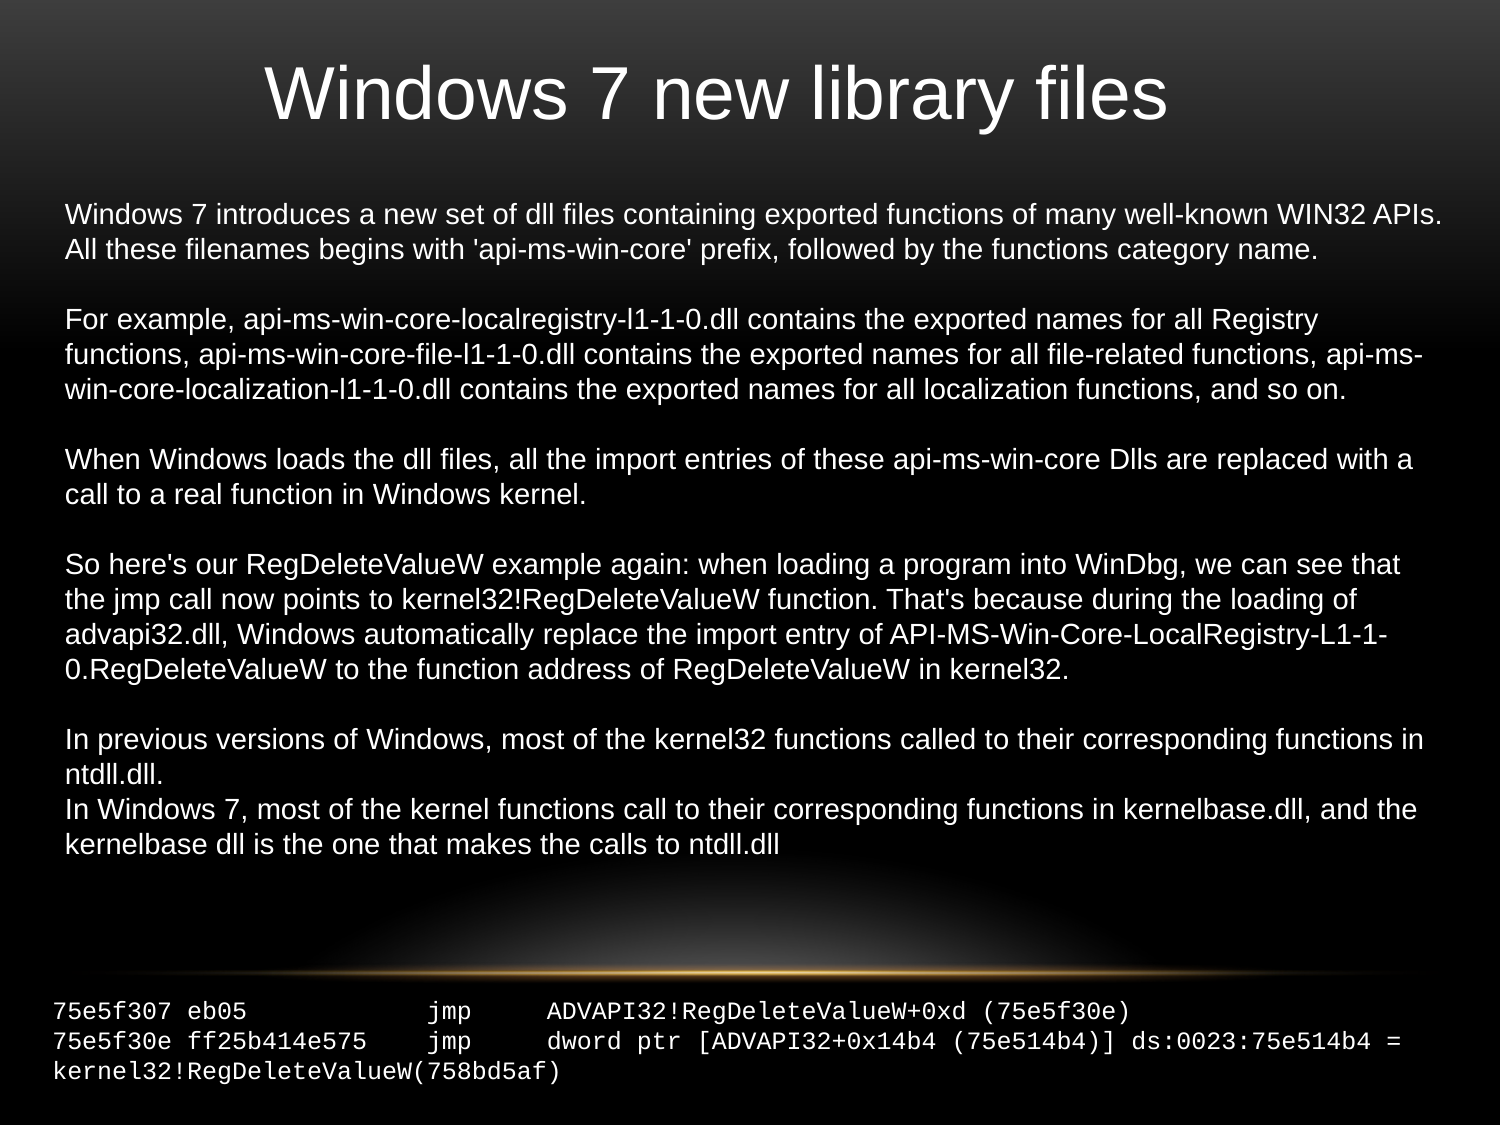

Windows 7 new library files
Windows 7 introduces a new set of dll files containing exported functions of many well-known WIN32 APIs. All these filenames begins with 'api-ms-win-core' prefix, followed by the functions category name.

For example, api-ms-win-core-localregistry-l1-1-0.dll contains the exported names for all Registry functions, api-ms-win-core-file-l1-1-0.dll contains the exported names for all file-related functions, api-ms-win-core-localization-l1-1-0.dll contains the exported names for all localization functions, and so on.

When Windows loads the dll files, all the import entries of these api-ms-win-core Dlls are replaced with a call to a real function in Windows kernel.

So here's our RegDeleteValueW example again: when loading a program into WinDbg, we can see that the jmp call now points to kernel32!RegDeleteValueW function. That's because during the loading of advapi32.dll, Windows automatically replace the import entry of API-MS-Win-Core-LocalRegistry-L1-1-0.RegDeleteValueW to the function address of RegDeleteValueW in kernel32.

In previous versions of Windows, most of the kernel32 functions called to their corresponding functions in ntdll.dll.
In Windows 7, most of the kernel functions call to their corresponding functions in kernelbase.dll, and the kernelbase dll is the one that makes the calls to ntdll.dll
75e5f307 eb05            jmp     ADVAPI32!RegDeleteValueW+0xd (75e5f30e)
75e5f30e ff25b414e575    jmp     dword ptr [ADVAPI32+0x14b4 (75e514b4)] ds:0023:75e514b4 = kernel32!RegDeleteValueW(758bd5af)